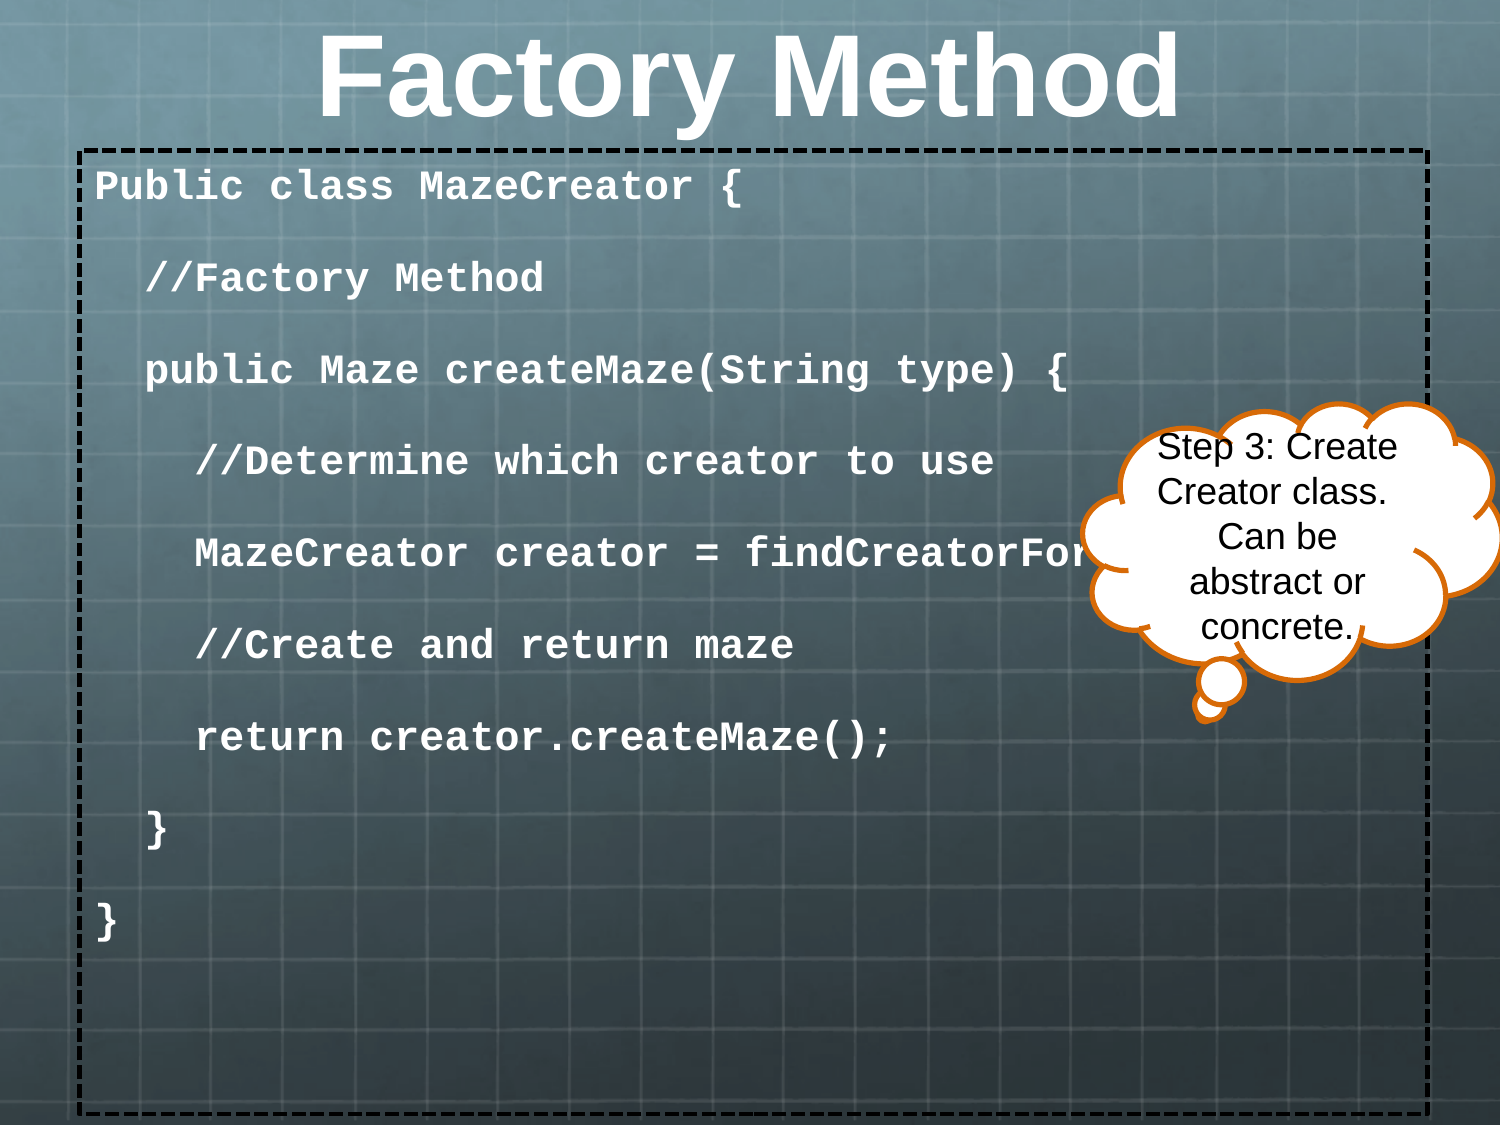

# Factory Method
Public class MazeCreator {
  //Factory Method
  public Maze createMaze(String type) {
    //Determine which creator to use
    MazeCreator creator = findCreatorForType(type);
    //Create and return maze
    return creator.createMaze();
  }
}

Step 3: Create Creator class.  Can be abstract or concrete.